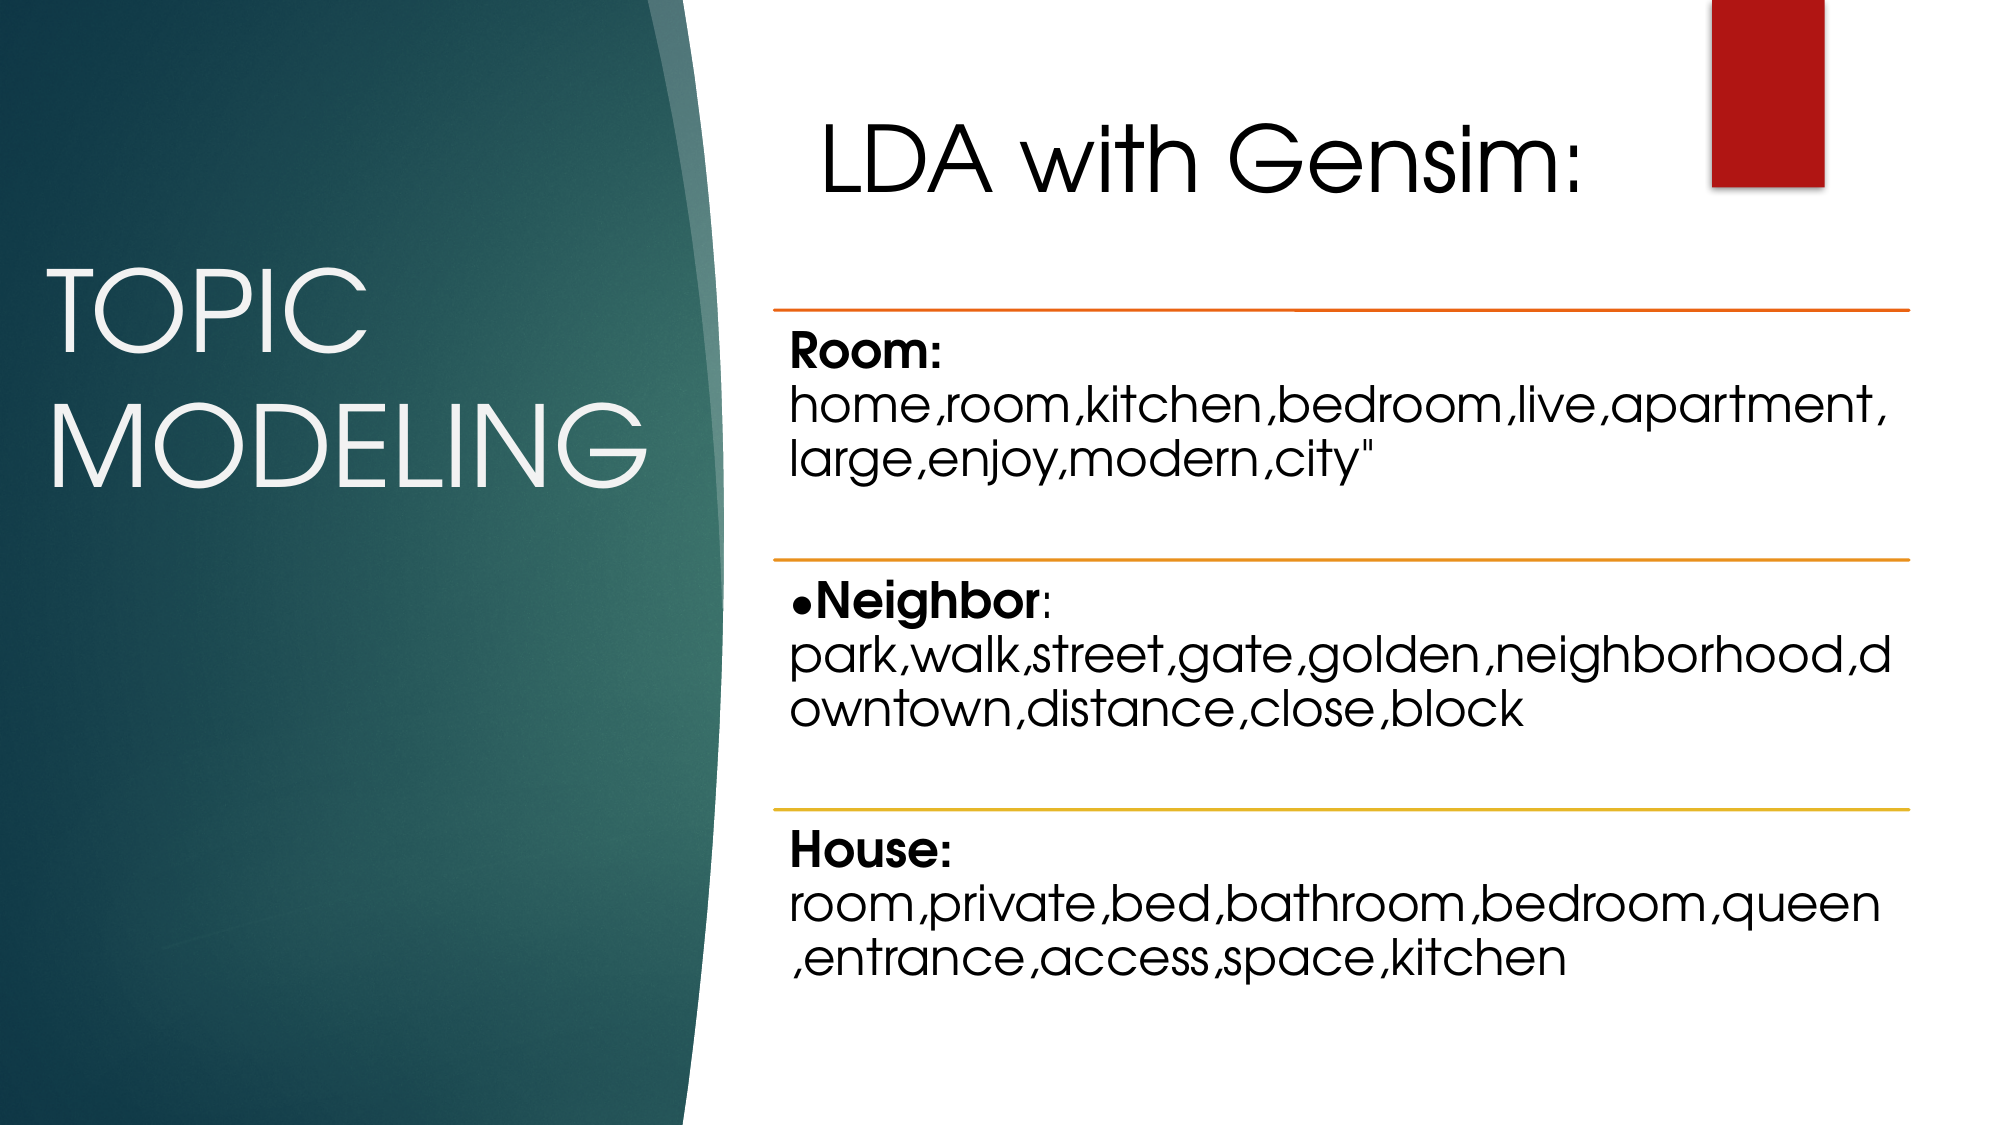

# TOPIC MODELING

LDA with Gensim:
Room: home,room,kitchen,bedroom,live,apartment,large,enjoy,modern,city"
•Neighbor: park,walk,street,gate,golden,neighborhood,downtown,distance,close,block
House: room,private,bed,bathroom,bedroom,queen,entrance,access,space,kitchen